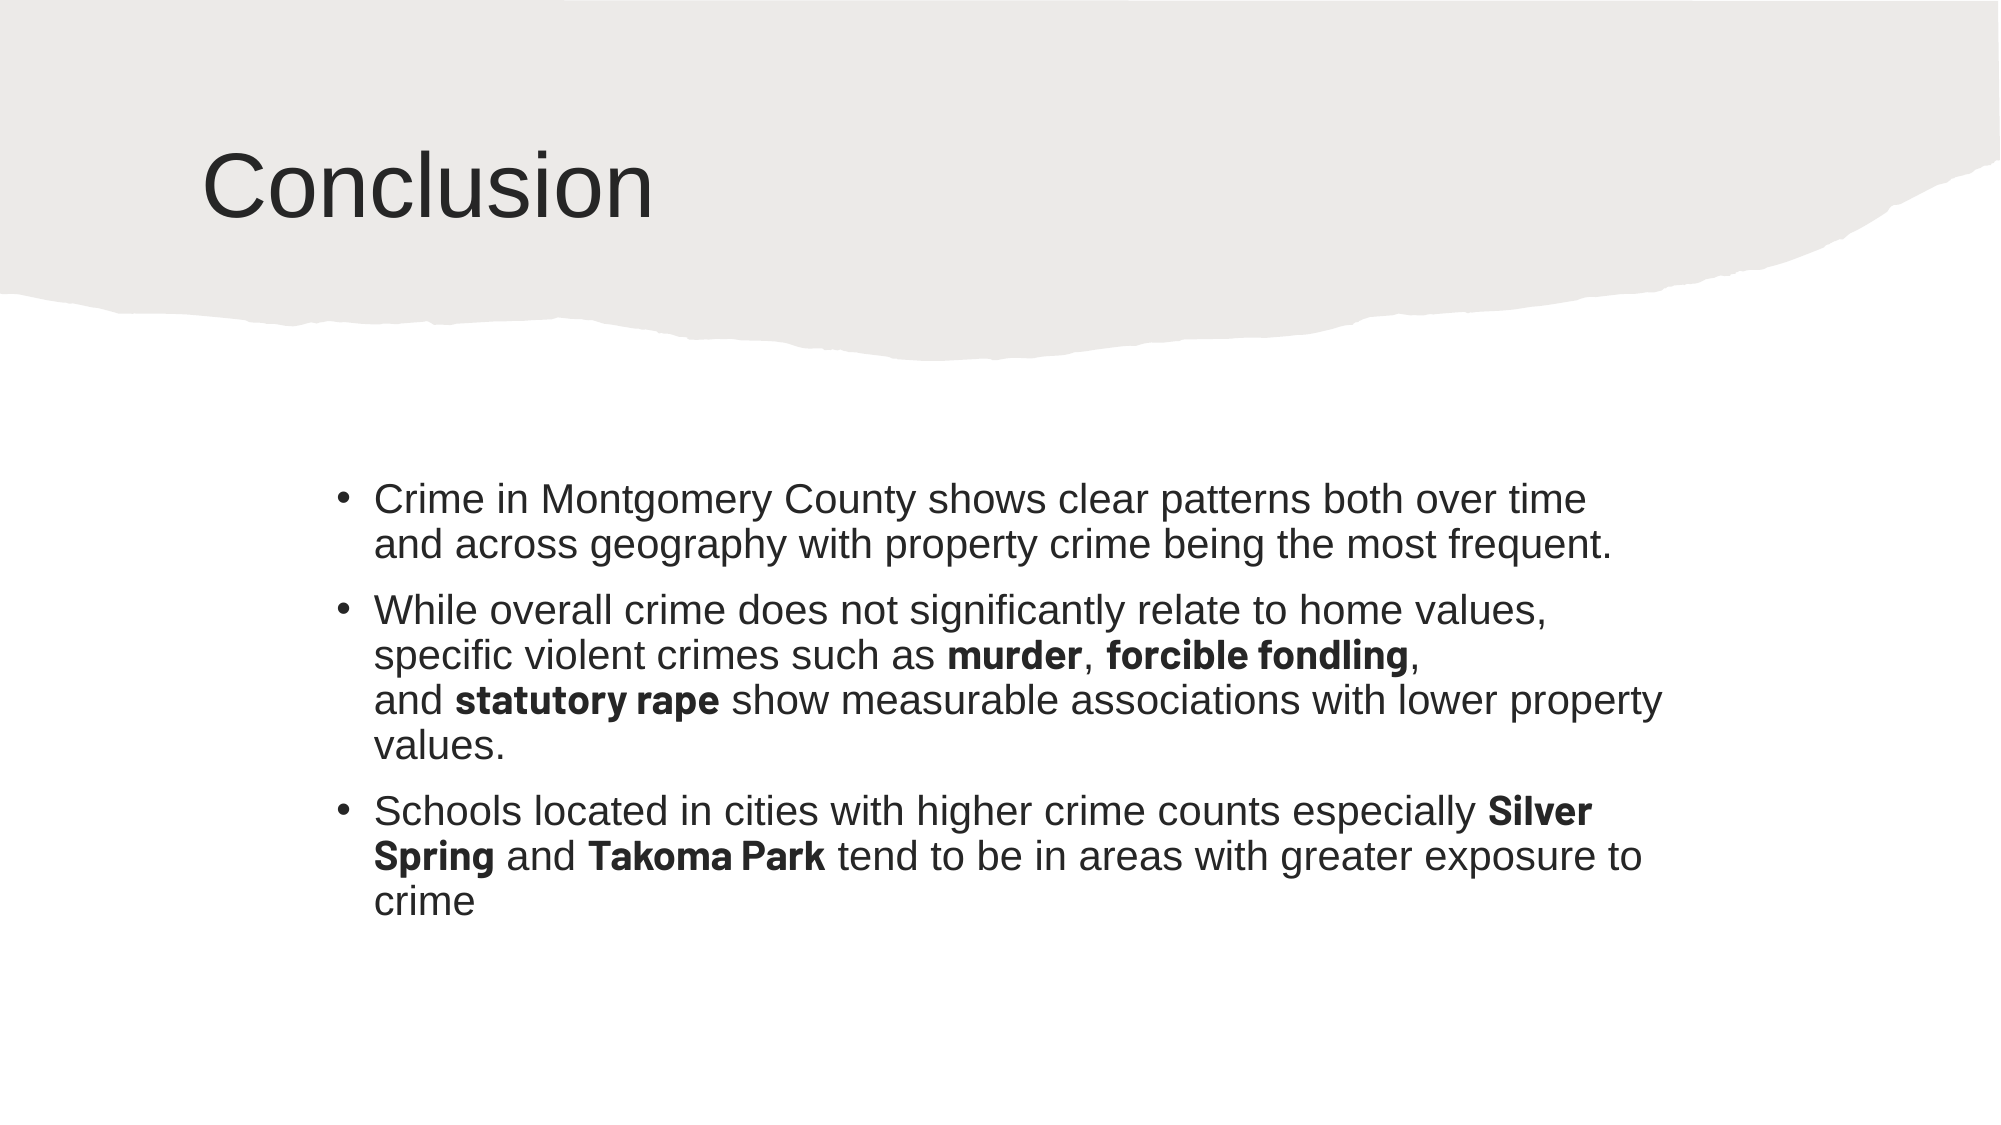

# Conclusion
Crime in Montgomery County shows clear patterns both over time and across geography with property crime being the most frequent.
While overall crime does not significantly relate to home values, specific violent crimes such as murder, forcible fondling, and statutory rape show measurable associations with lower property values.
Schools located in cities with higher crime counts especially Silver Spring and Takoma Park tend to be in areas with greater exposure to crime